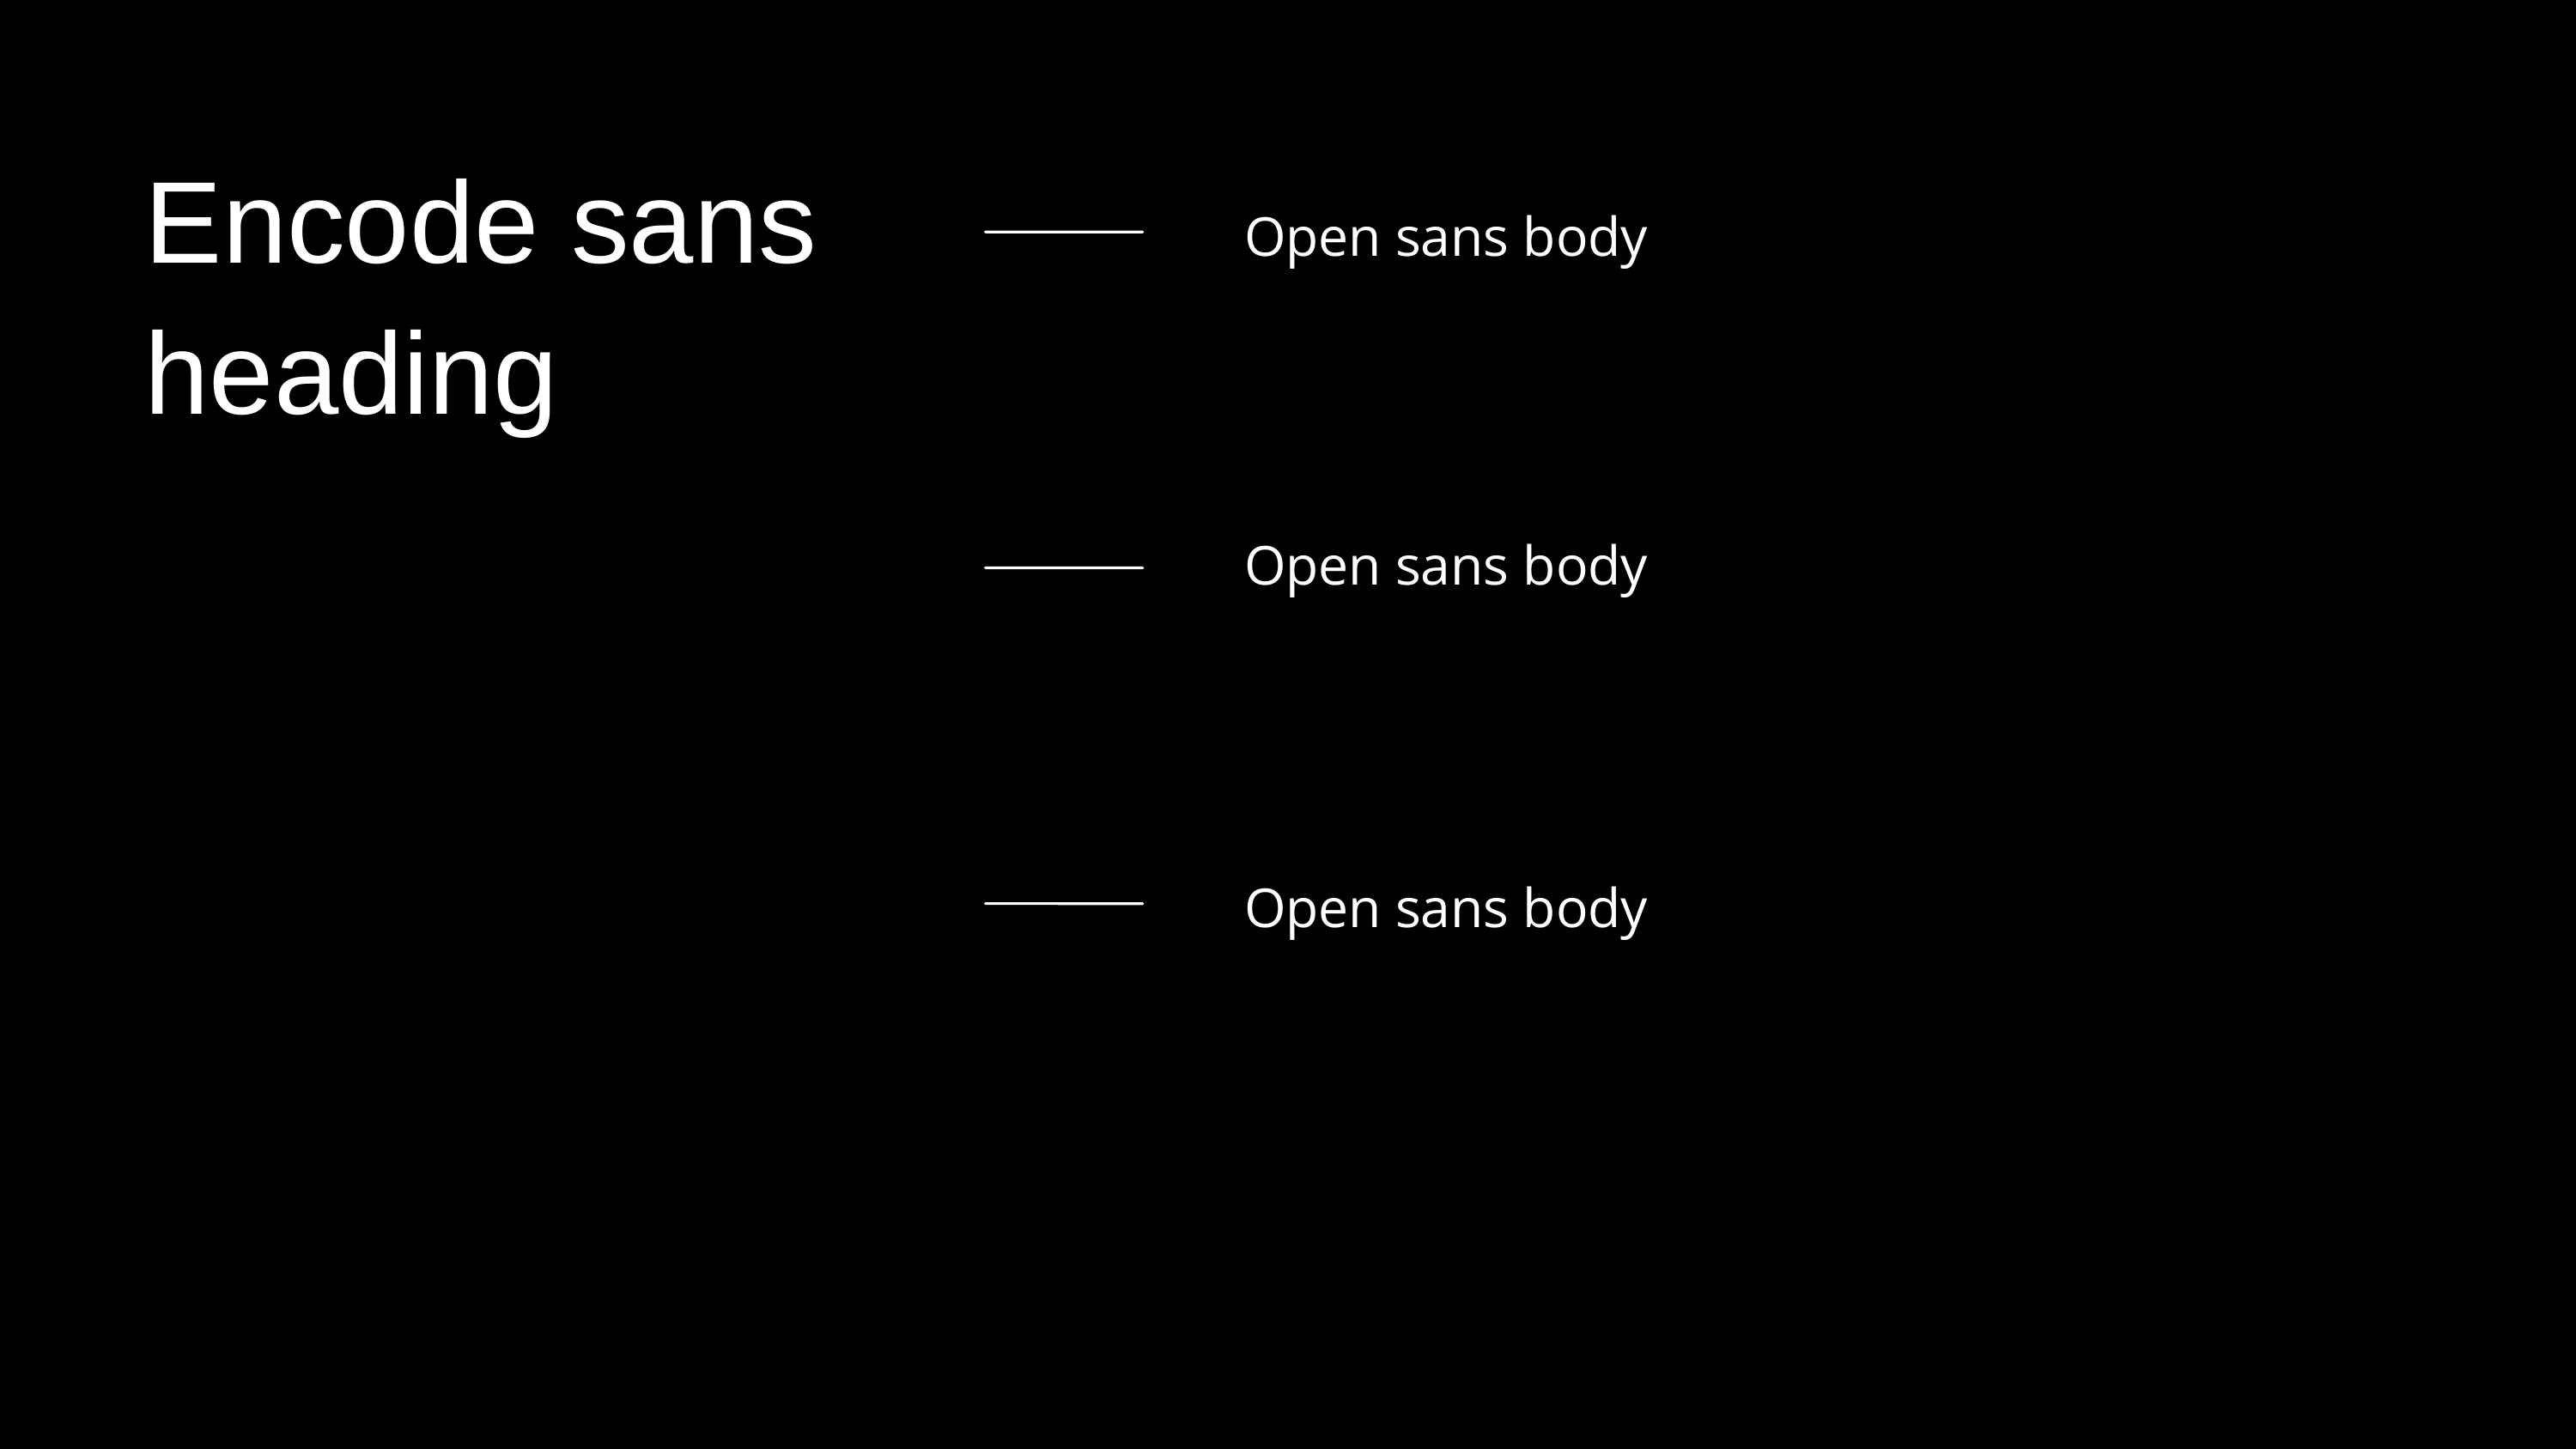

Encode sans heading
Open sans body

Open sans body

Open sans body